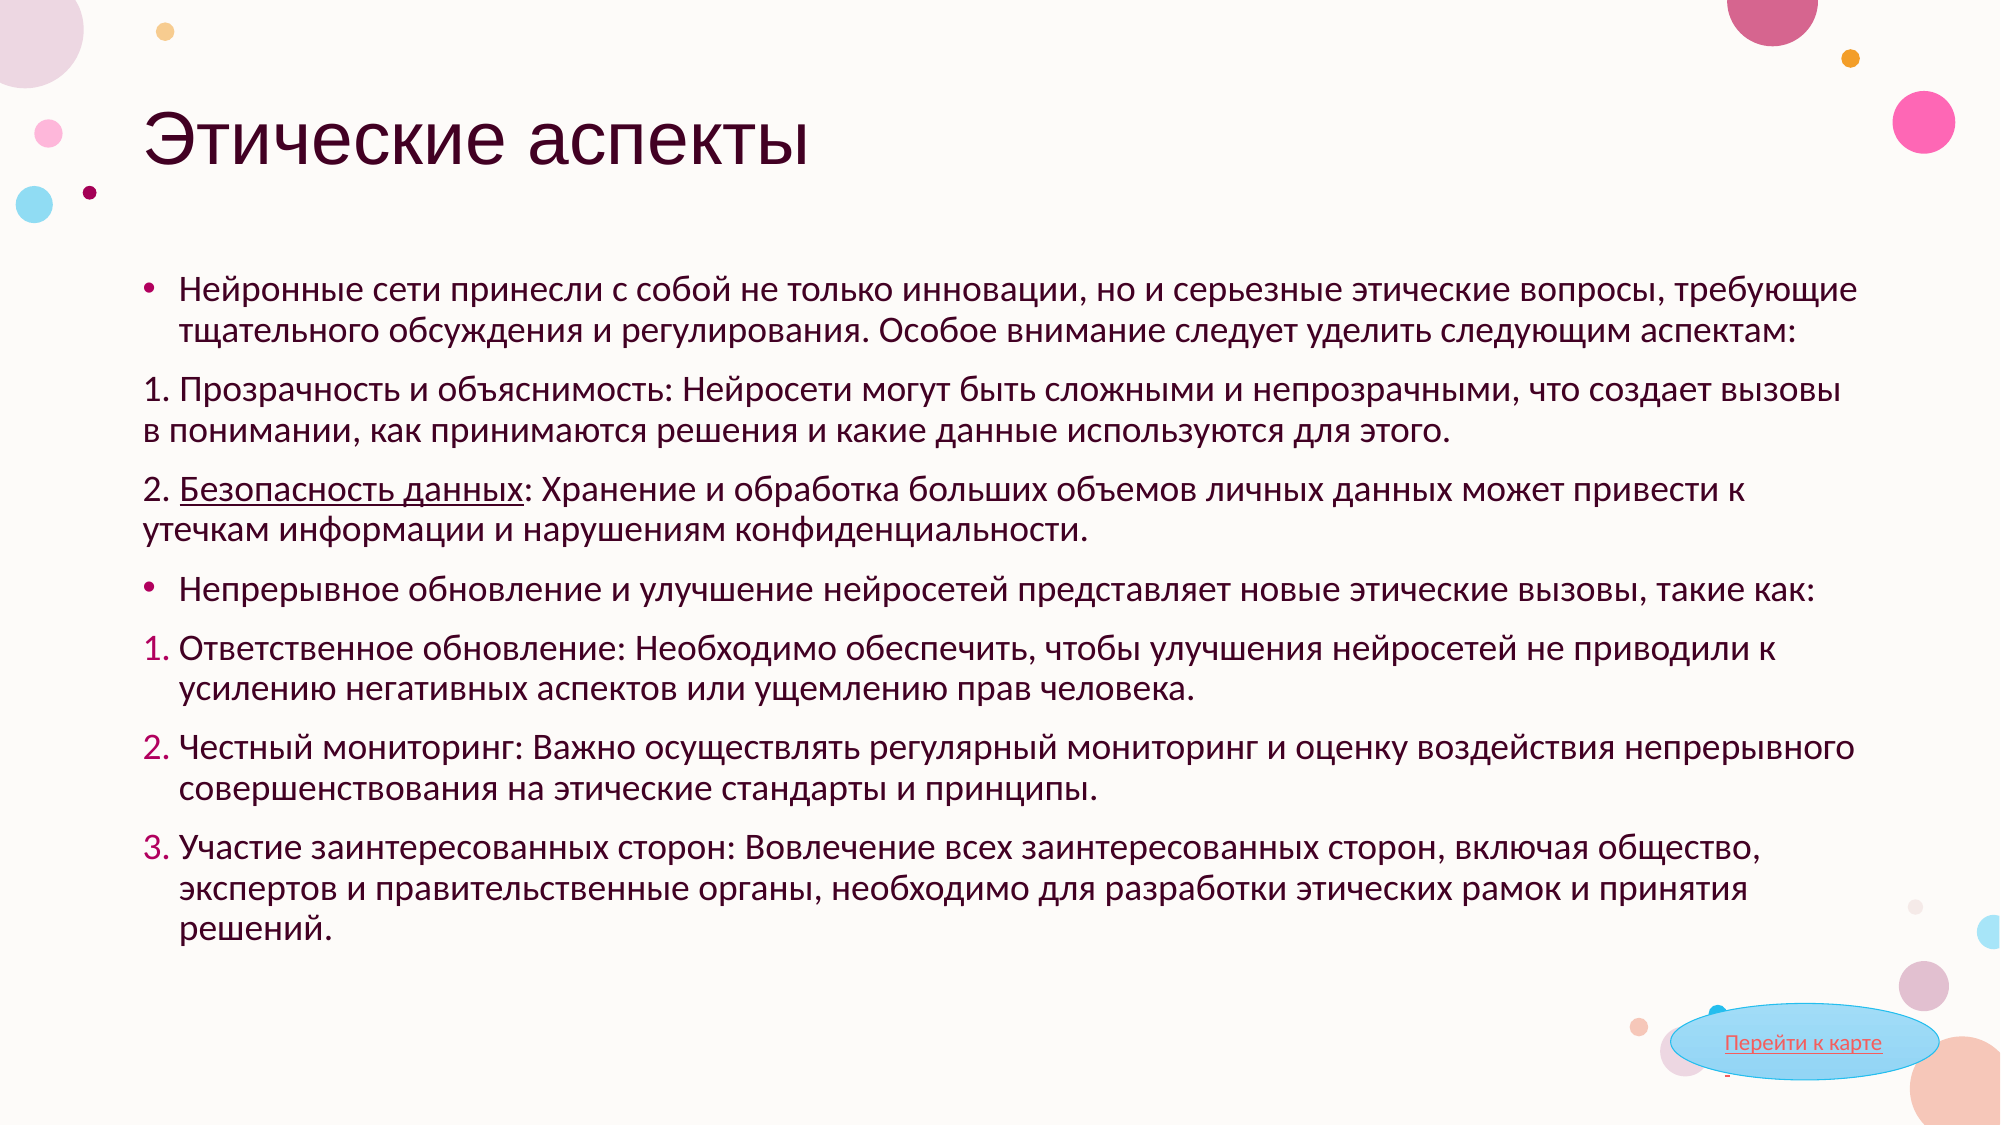

# Этические аспекты
Нейронные сети принесли с собой не только инновации, но и серьезные этические вопросы, требующие тщательного обсуждения и регулирования. Особое внимание следует уделить следующим аспектам:
1. Прозрачность и объяснимость: Нейросети могут быть сложными и непрозрачными, что создает вызовы в понимании, как принимаются решения и какие данные используются для этого.
2. Безопасность данных: Хранение и обработка больших объемов личных данных может привести к утечкам информации и нарушениям конфиденциальности.
Непрерывное обновление и улучшение нейросетей представляет новые этические вызовы, такие как:
Ответственное обновление: Необходимо обеспечить, чтобы улучшения нейросетей не приводили к усилению негативных аспектов или ущемлению прав человека.
Честный мониторинг: Важно осуществлять регулярный мониторинг и оценку воздействия непрерывного совершенствования на этические стандарты и принципы.
Участие заинтересованных сторон: Вовлечение всех заинтересованных сторон, включая общество, экспертов и правительственные органы, необходимо для разработки этических рамок и принятия решений.

Перейти к карте